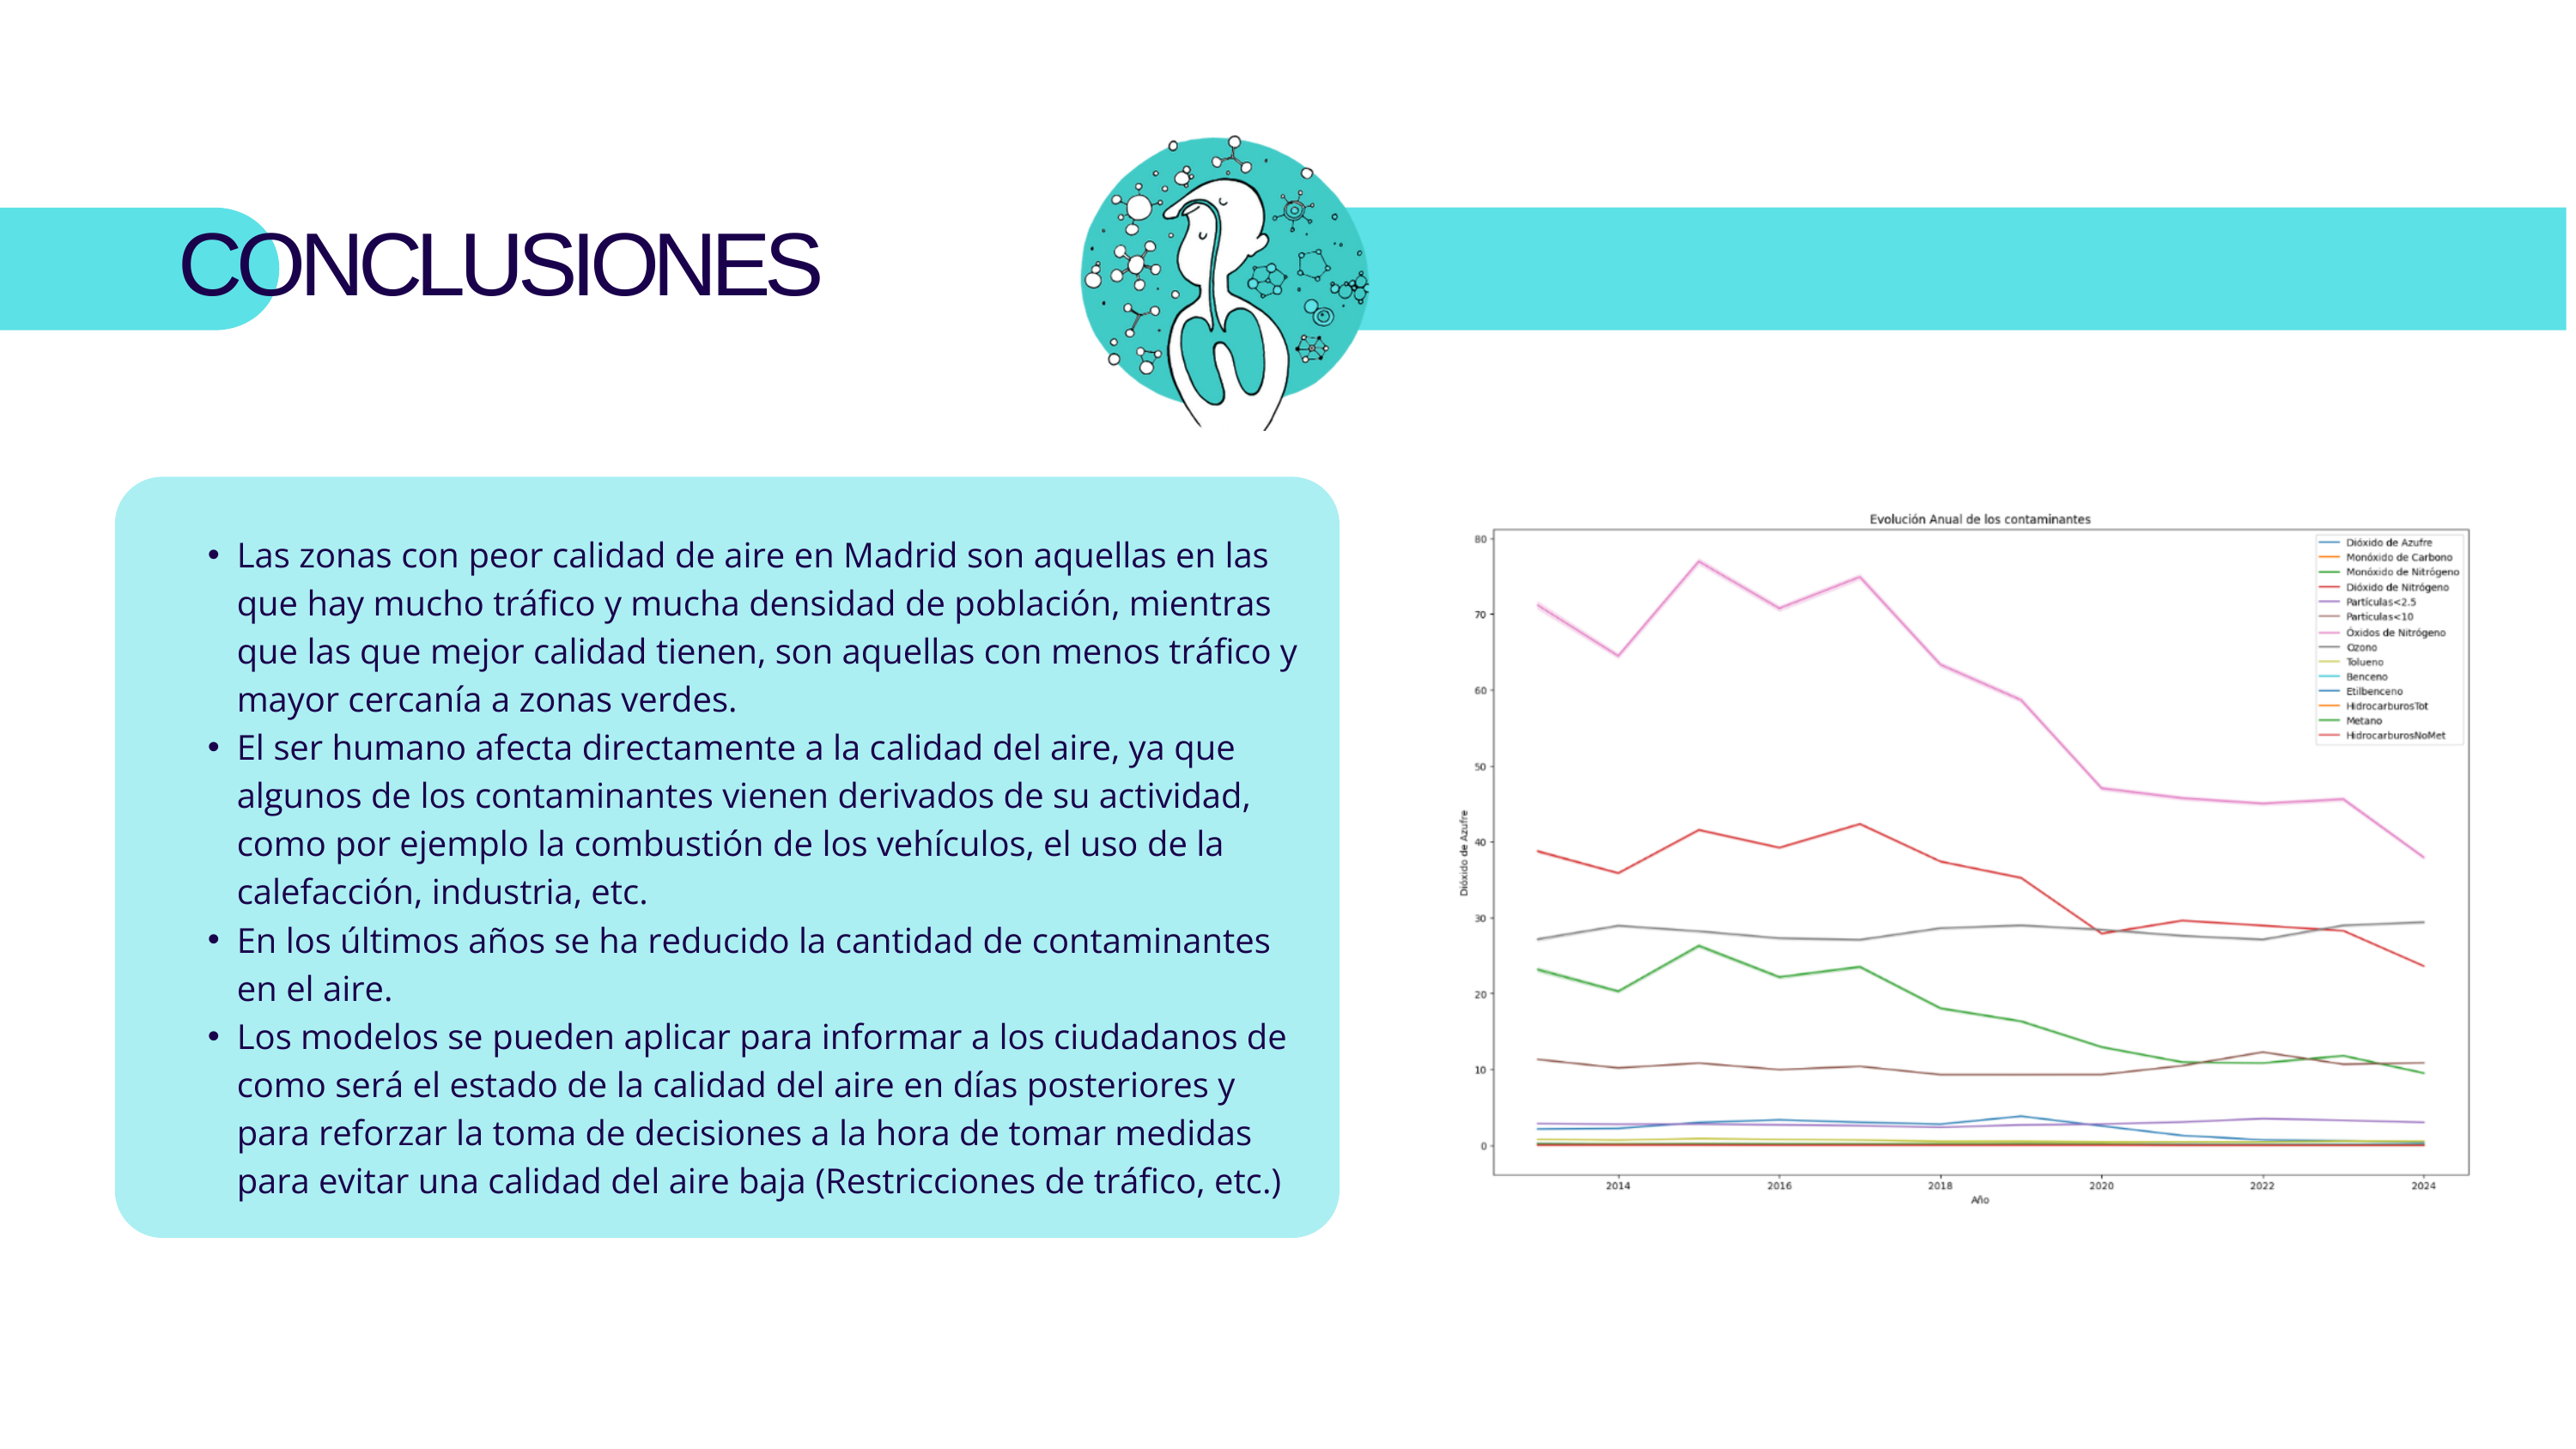

CONCLUSIONES

Las zonas con peor calidad de aire en Madrid son aquellas en las que hay mucho tráfico y mucha densidad de población, mientras que las que mejor calidad tienen, son aquellas con menos tráfico y mayor cercanía a zonas verdes.
El ser humano afecta directamente a la calidad del aire, ya que algunos de los contaminantes vienen derivados de su actividad, como por ejemplo la combustión de los vehículos, el uso de la calefacción, industria, etc.
En los últimos años se ha reducido la cantidad de contaminantes en el aire.
Los modelos se pueden aplicar para informar a los ciudadanos de como será el estado de la calidad del aire en días posteriores y para reforzar la toma de decisiones a la hora de tomar medidas para evitar una calidad del aire baja (Restricciones de tráfico, etc.)